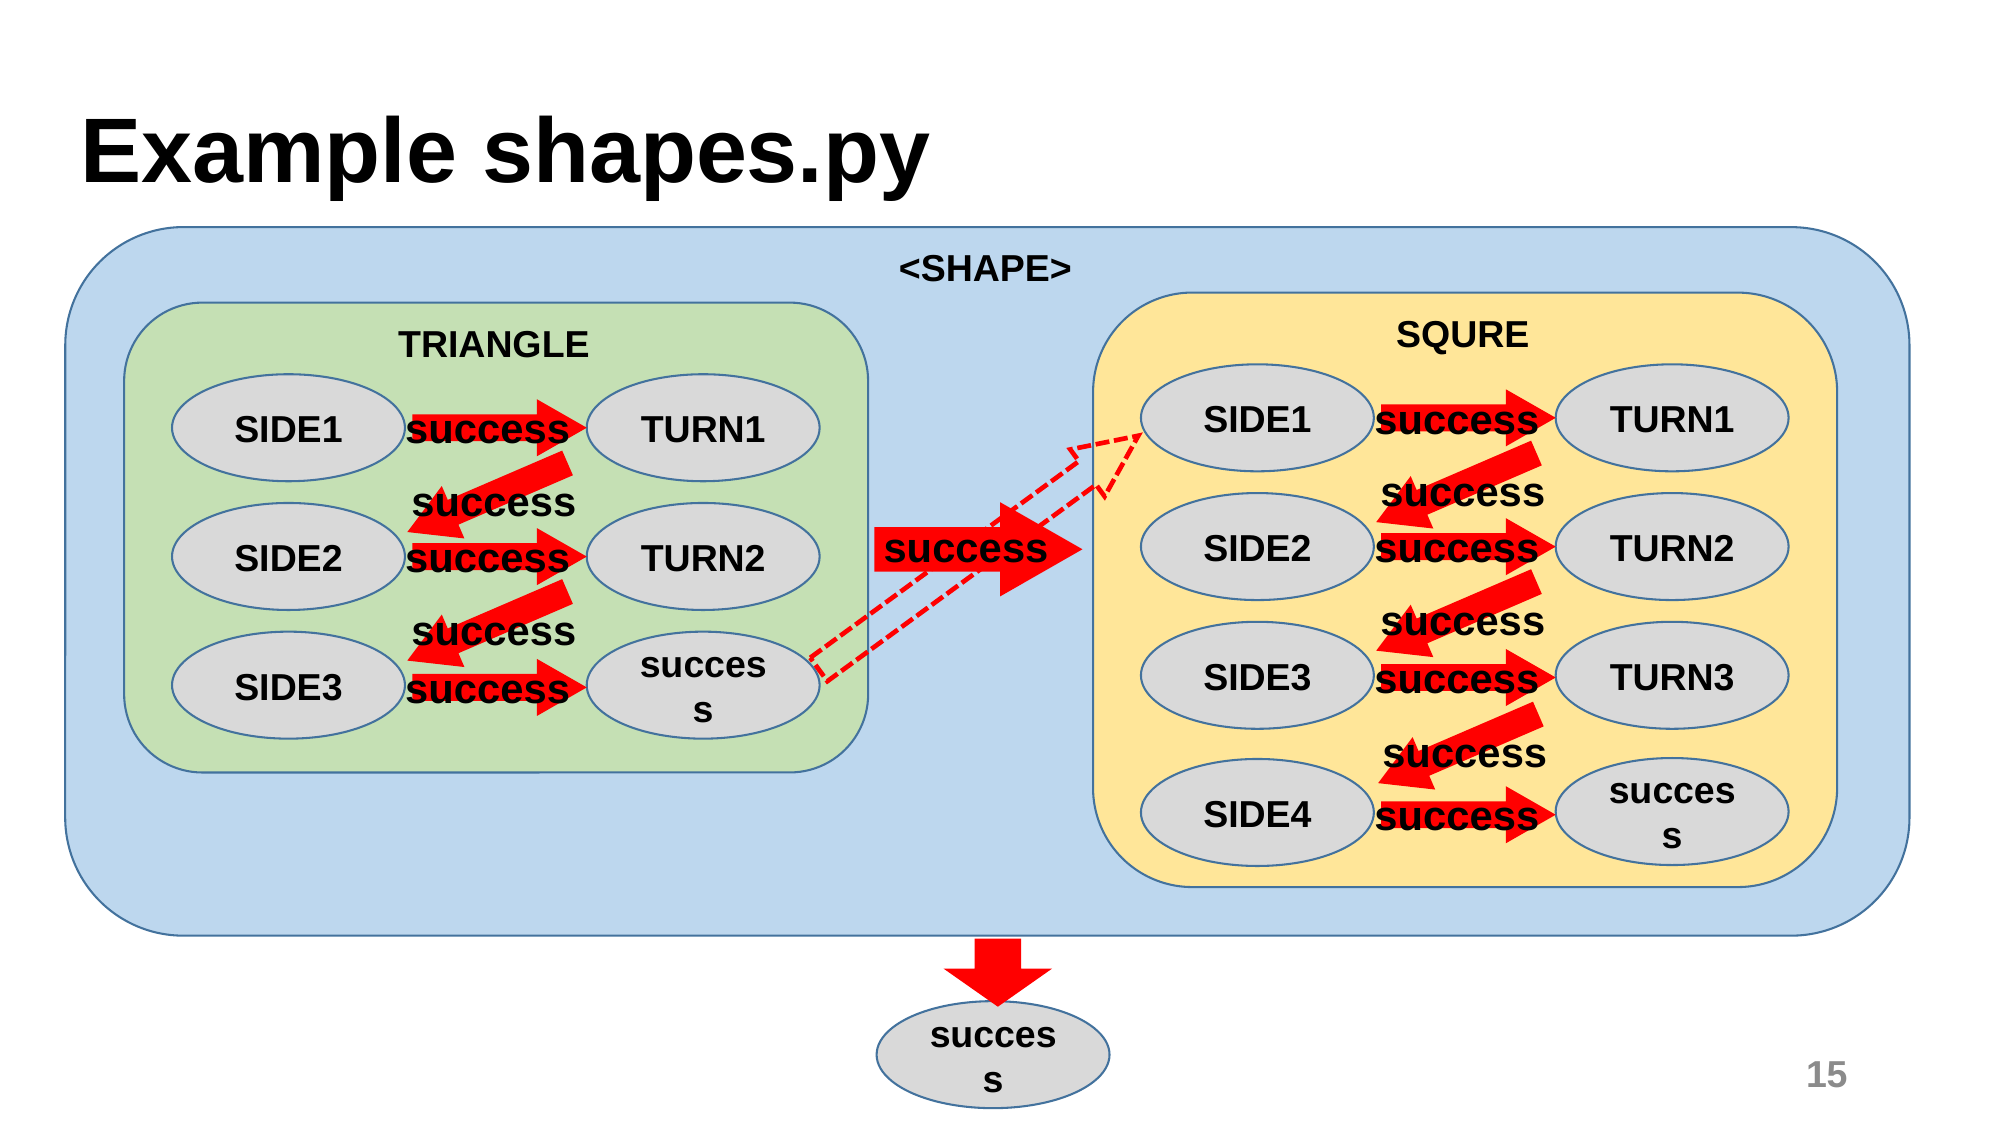

# Example shapes.py

<SHAPE>

TRIANGLE
SIDE1
TURN1
success

success

SIDE2
TURN2
success

success

SIDE3
success
success

SQURE
SIDE1
TURN1
success

success

SIDE2
TURN2

success
success

success

SIDE3
TURN3
success

success

success
SIDE4
success

success
15